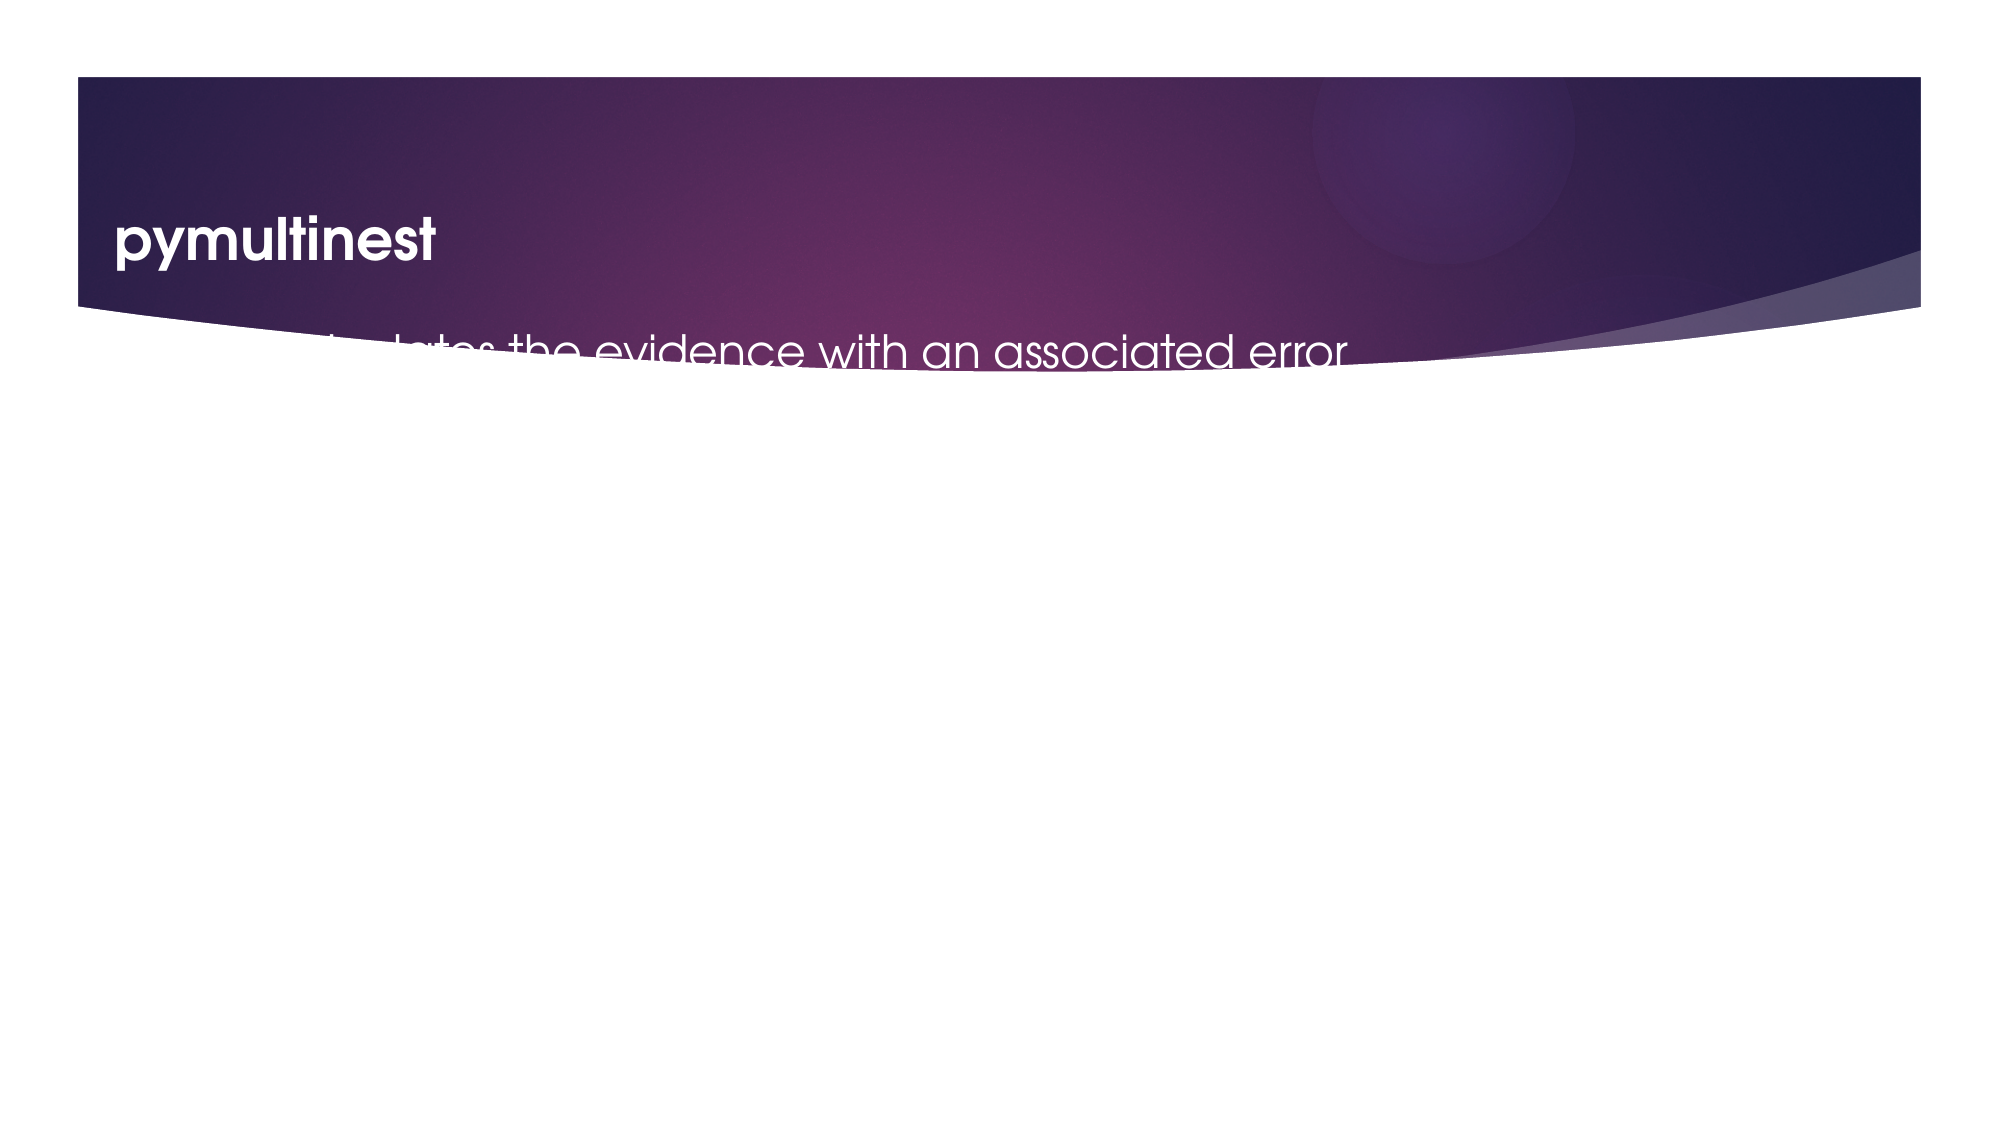

21
pymultinest
Calculates the evidence with an associated error estimate.

Produces posterior samples from distributions that may contain multiple modes.

Handles pronounced (curving) degeneracies in high dimensions.